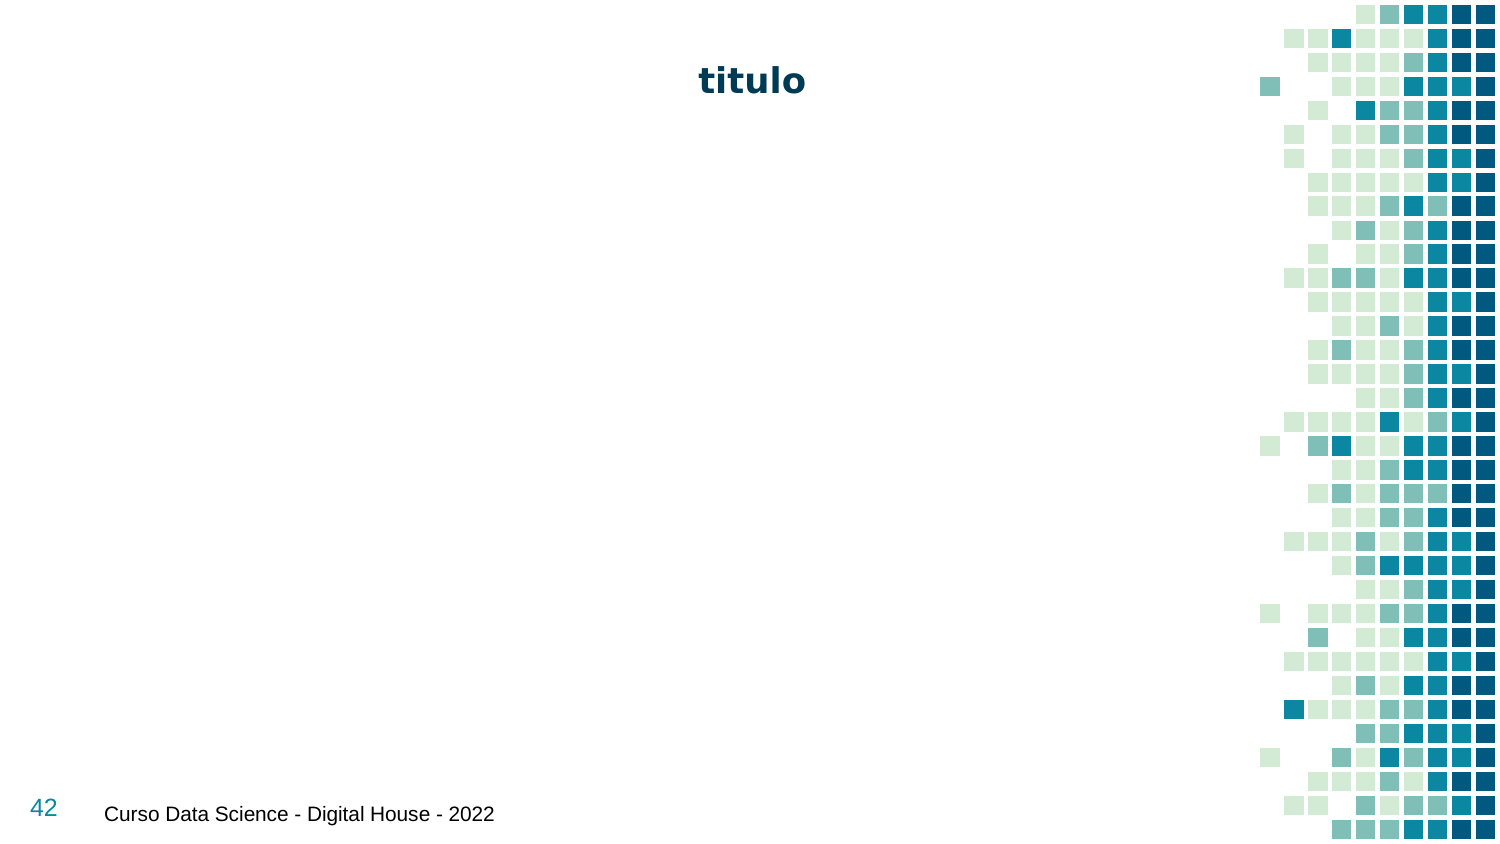

titulo
42
Curso Data Science - Digital House - 2022